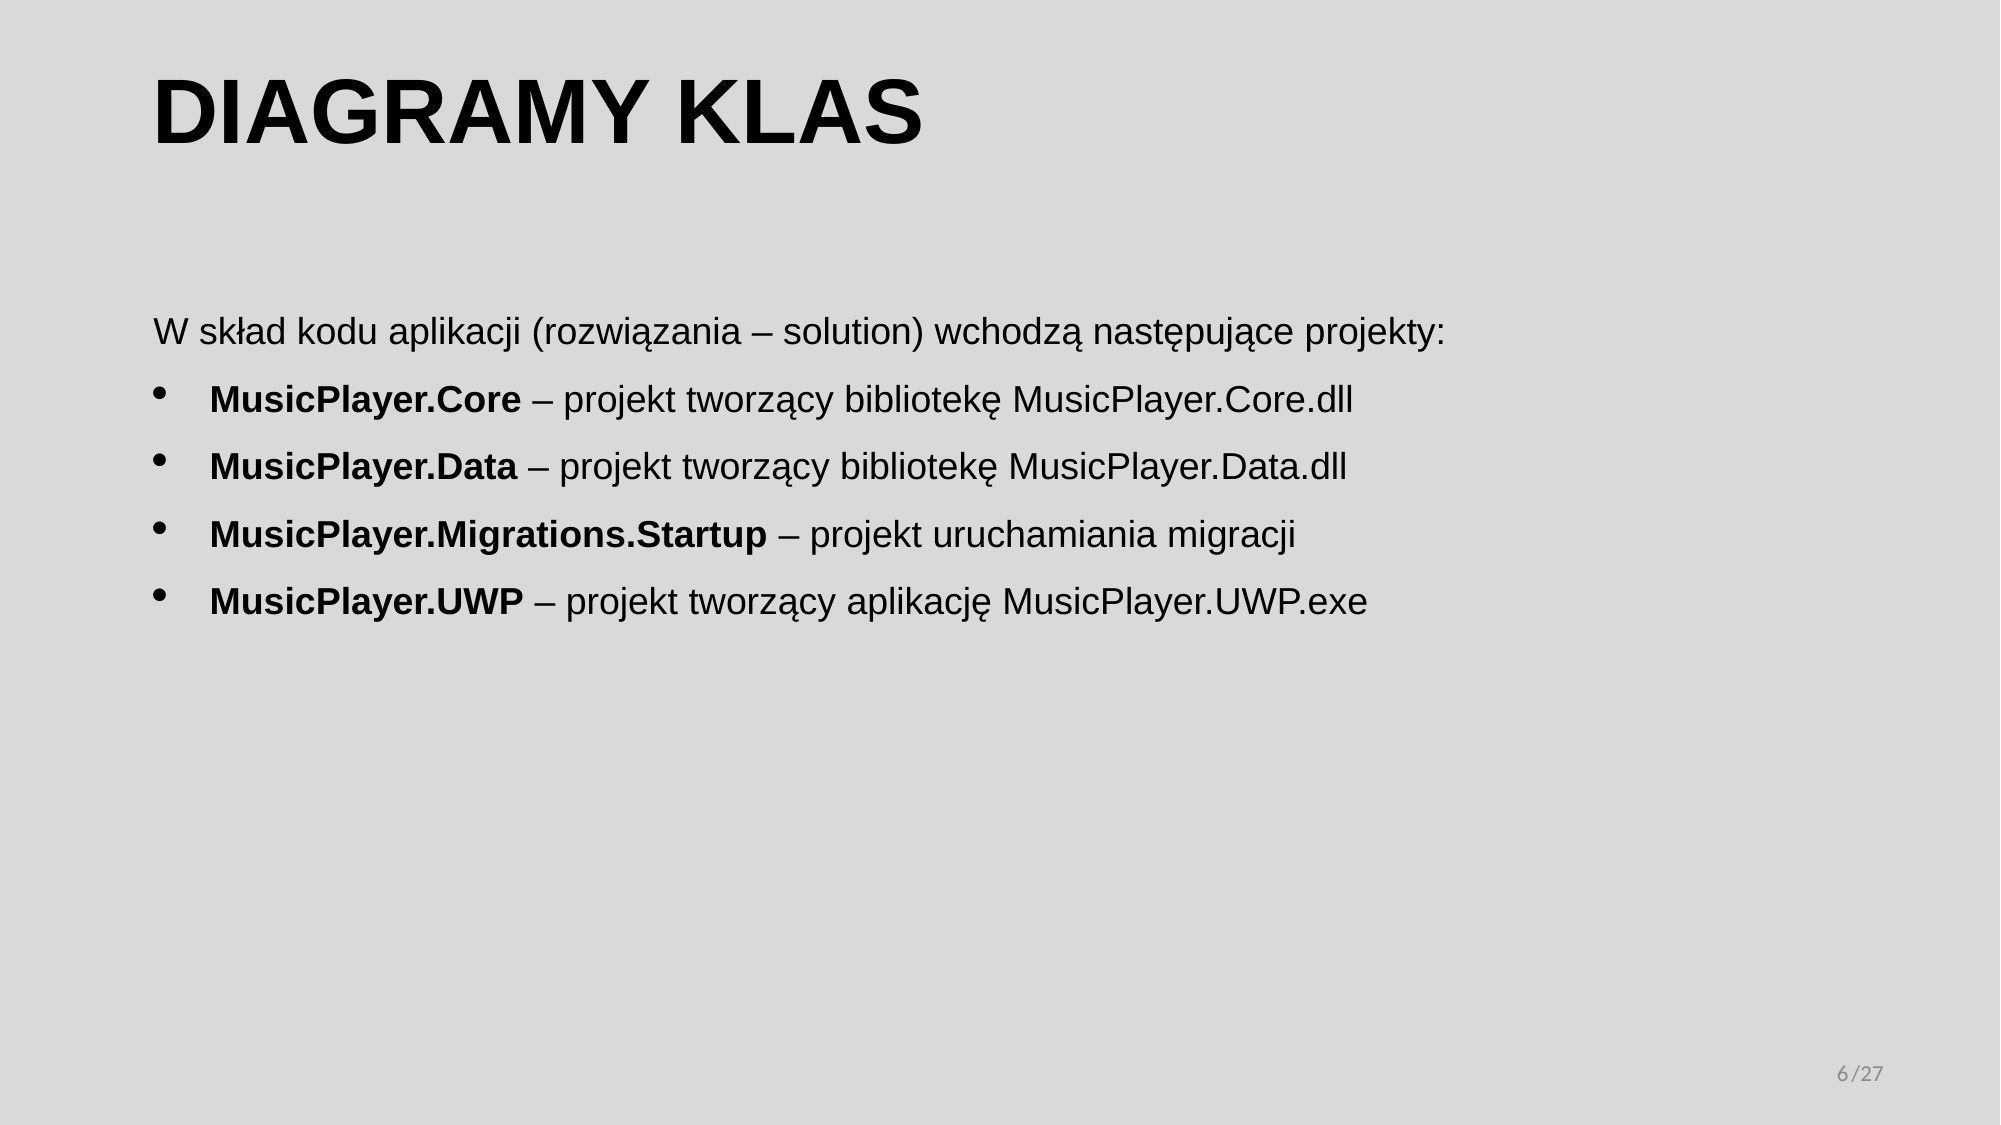

# Diagramy klas
W skład kodu aplikacji (rozwiązania – solution) wchodzą następujące projekty:
MusicPlayer.Core – projekt tworzący bibliotekę MusicPlayer.Core.dll
MusicPlayer.Data – projekt tworzący bibliotekę MusicPlayer.Data.dll
MusicPlayer.Migrations.Startup – projekt uruchamiania migracji
MusicPlayer.UWP – projekt tworzący aplikację MusicPlayer.UWP.exe
6
/27